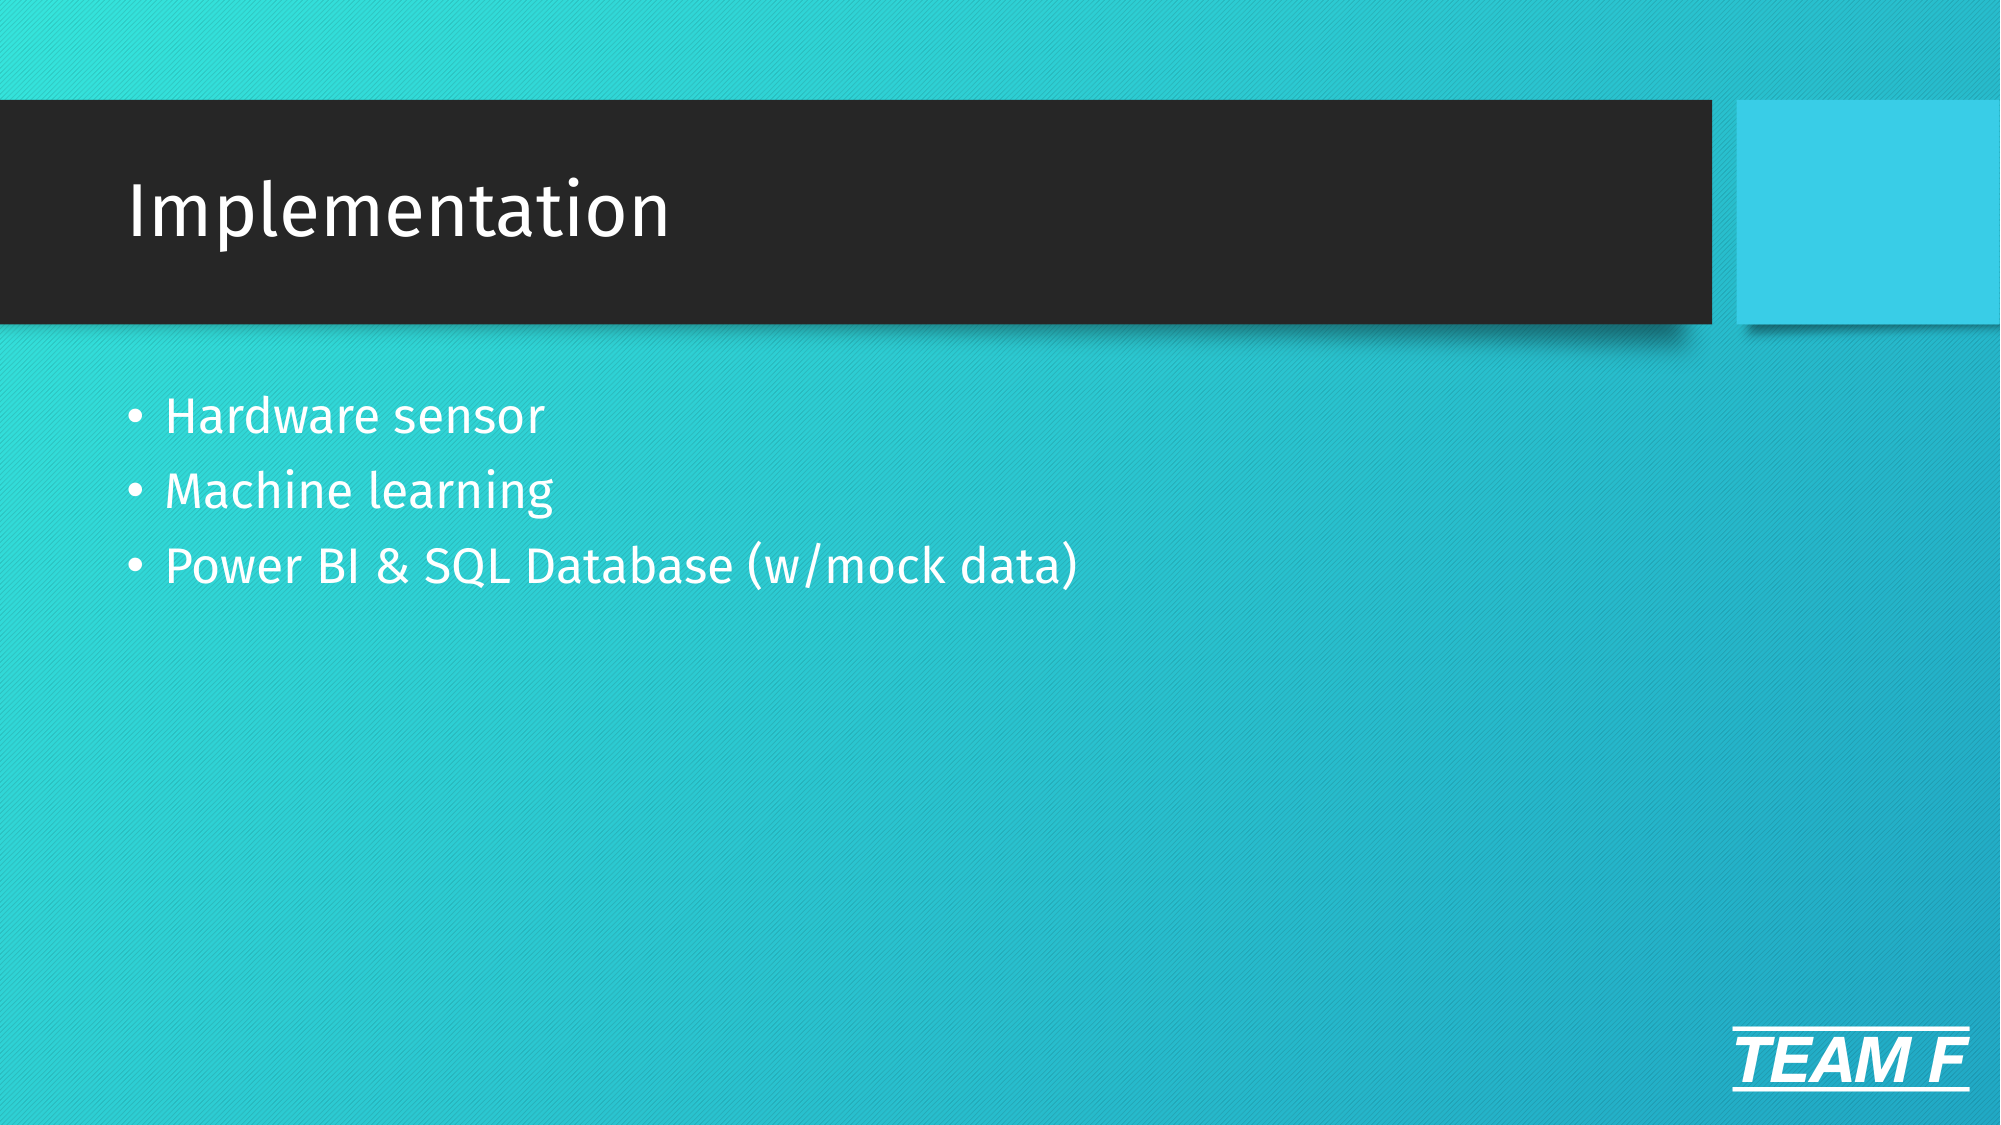

# Implementation
Hardware sensor
Machine learning
Power BI & SQL Database (w/mock data)